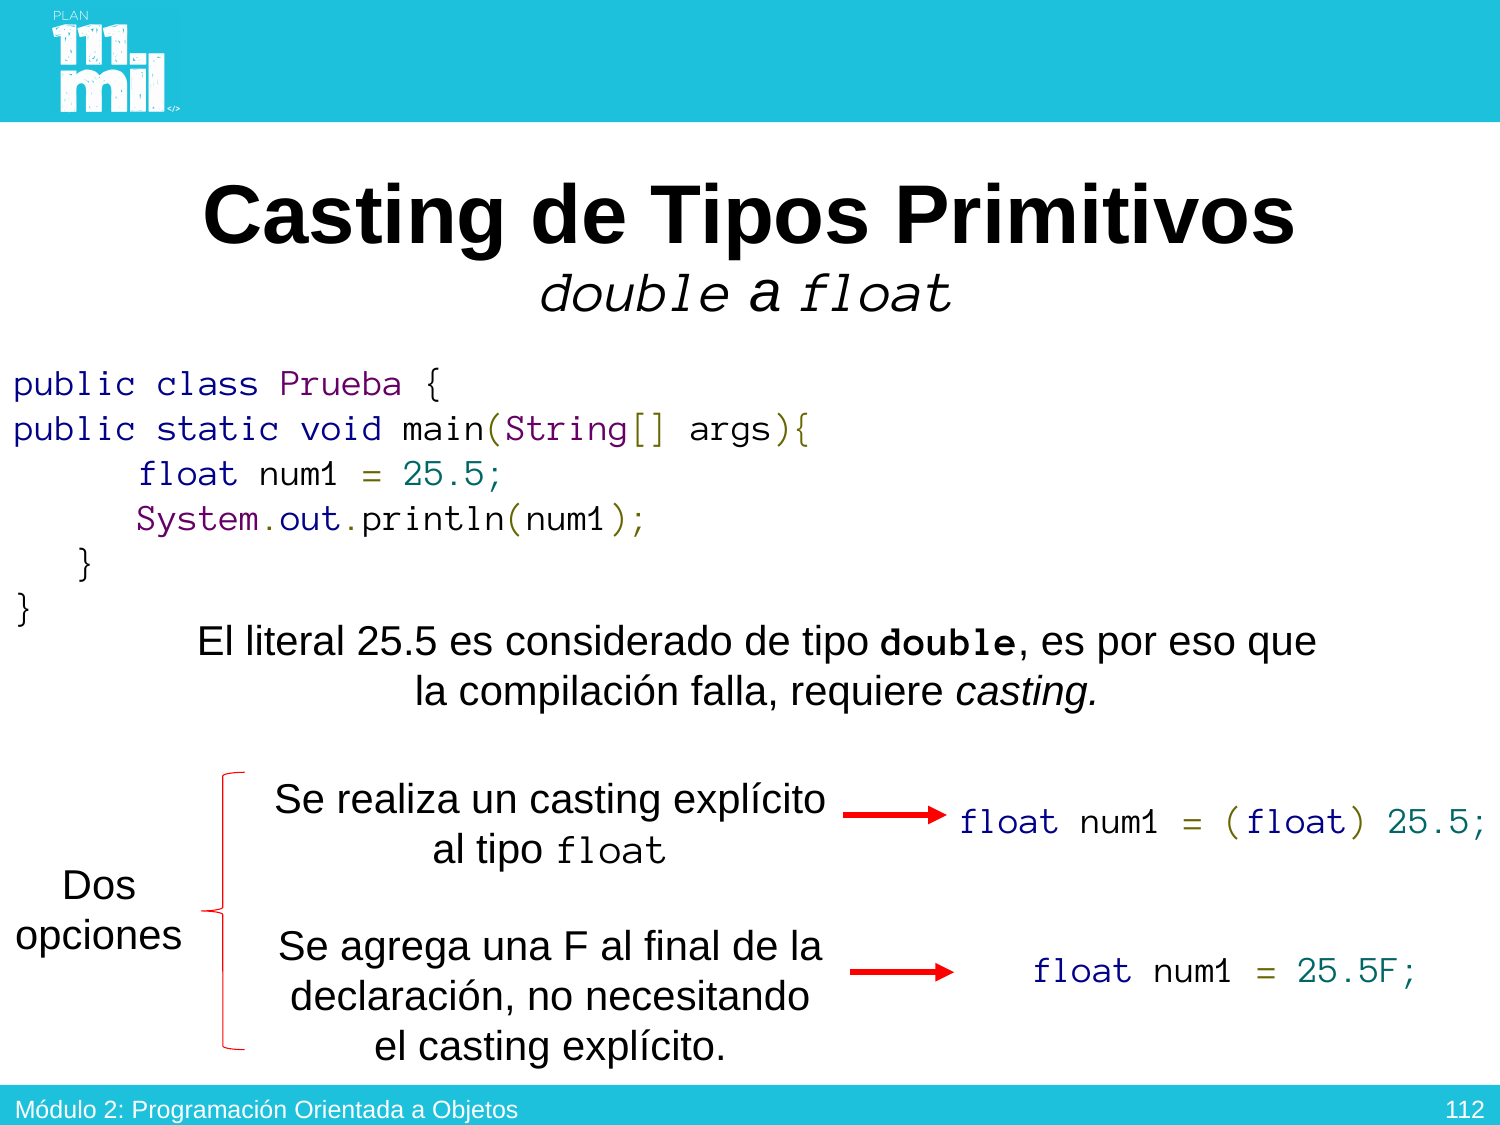

# Casting de Tipos Primitivos double a float
public class Prueba {
public static void main(String[] args){
      float num1 = 25.5;
      System.out.println(num1);
   }
}
El literal 25.5 es considerado de tipo double, es por eso que la compilación falla, requiere casting.
Se realiza un casting explícito al tipo float

float num1 = (float) 25.5;
Dos opciones
Se agrega una F al final de la declaración, no necesitando el casting explícito.
float num1 = 25.5F;
112
Módulo 2: Programación Orientada a Objetos